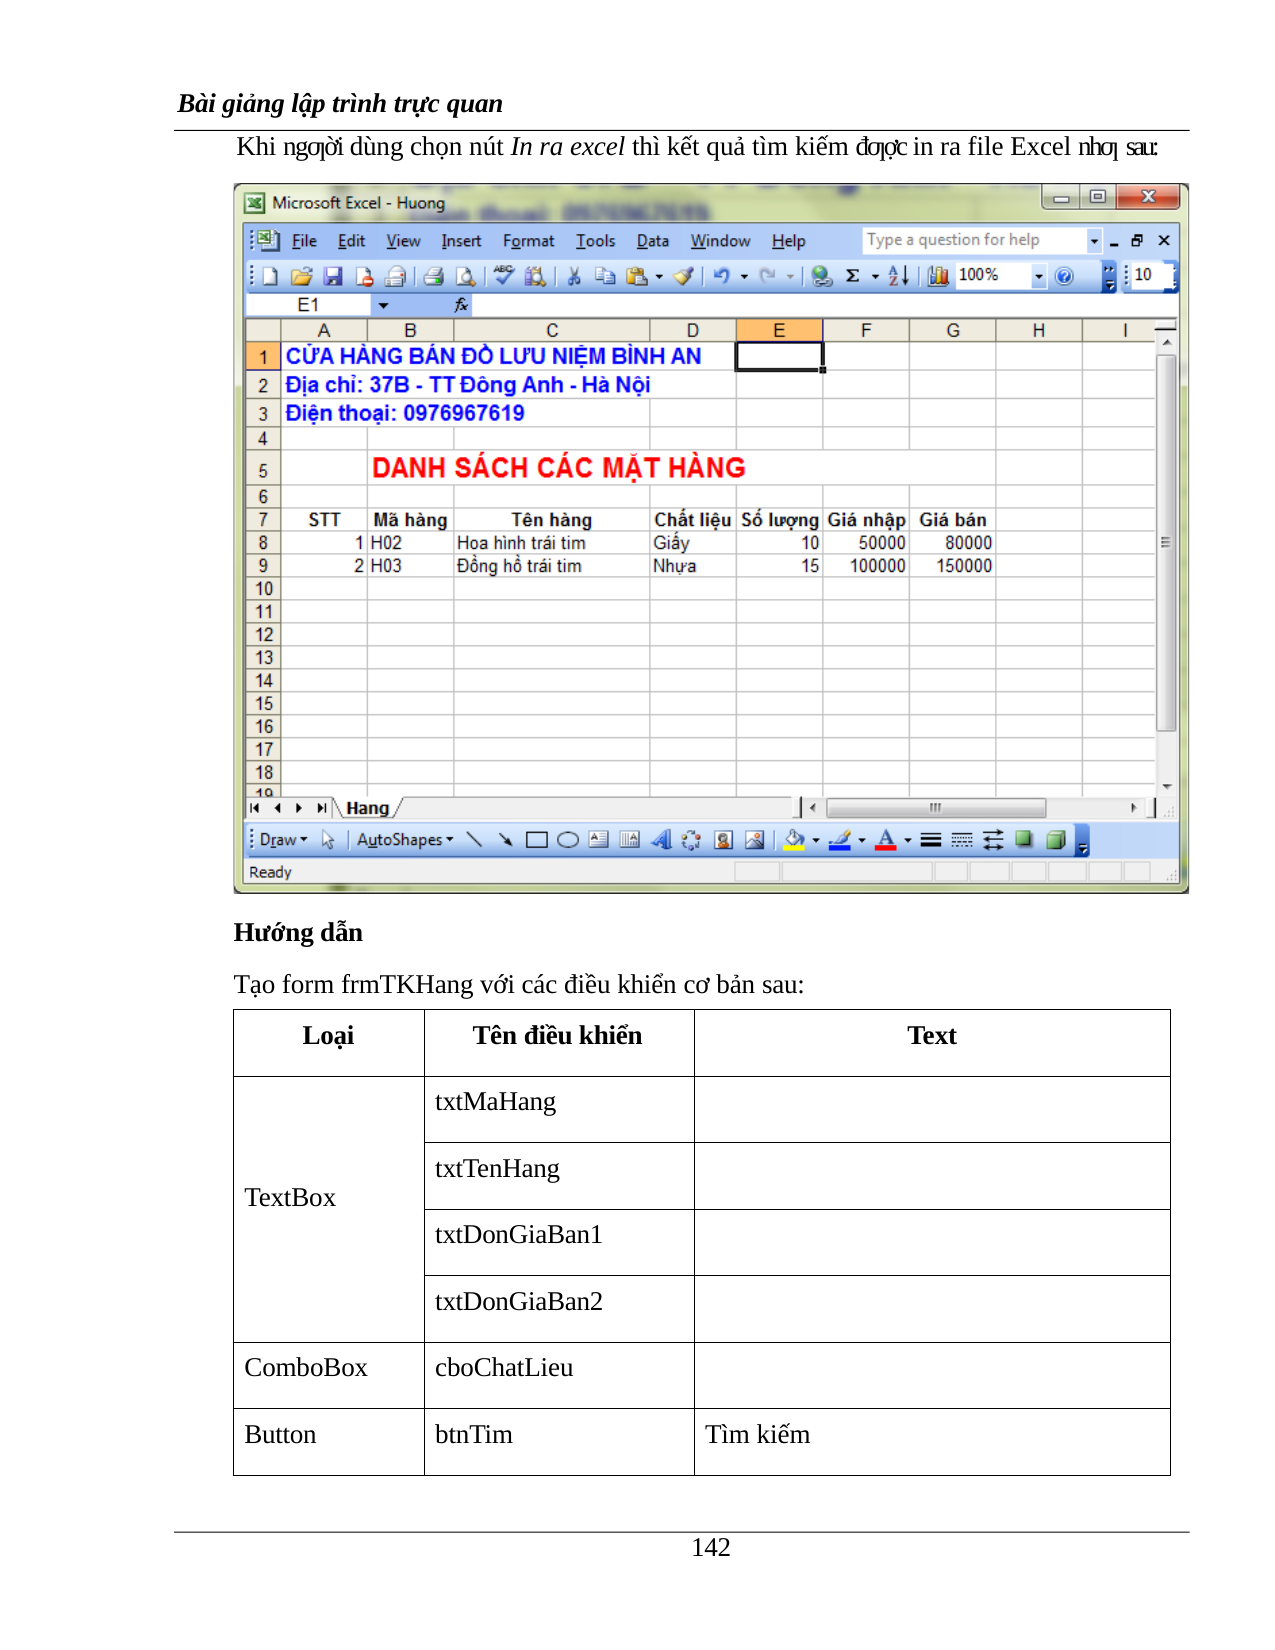

Bài giảng lập trình trực quan
Khi ngƣời dùng chọn nút In ra excel thì kết quả tìm kiếm đƣợc in ra file Excel nhƣ sau:

Hướng dẫn
Tạo form frmTKHang với các điều khiển cơ bản sau:
| Loại | Tên điều khiển | Text |
| --- | --- | --- |
| TextBox | txtMaHang |  |
|  | txtTenHang |  |
|  | txtDonGiaBan1 |  |
|  | txtDonGiaBan2 |  |
| ComboBox | cboChatLieu |  |
| Button | btnTim | Tìm kiếm |
142